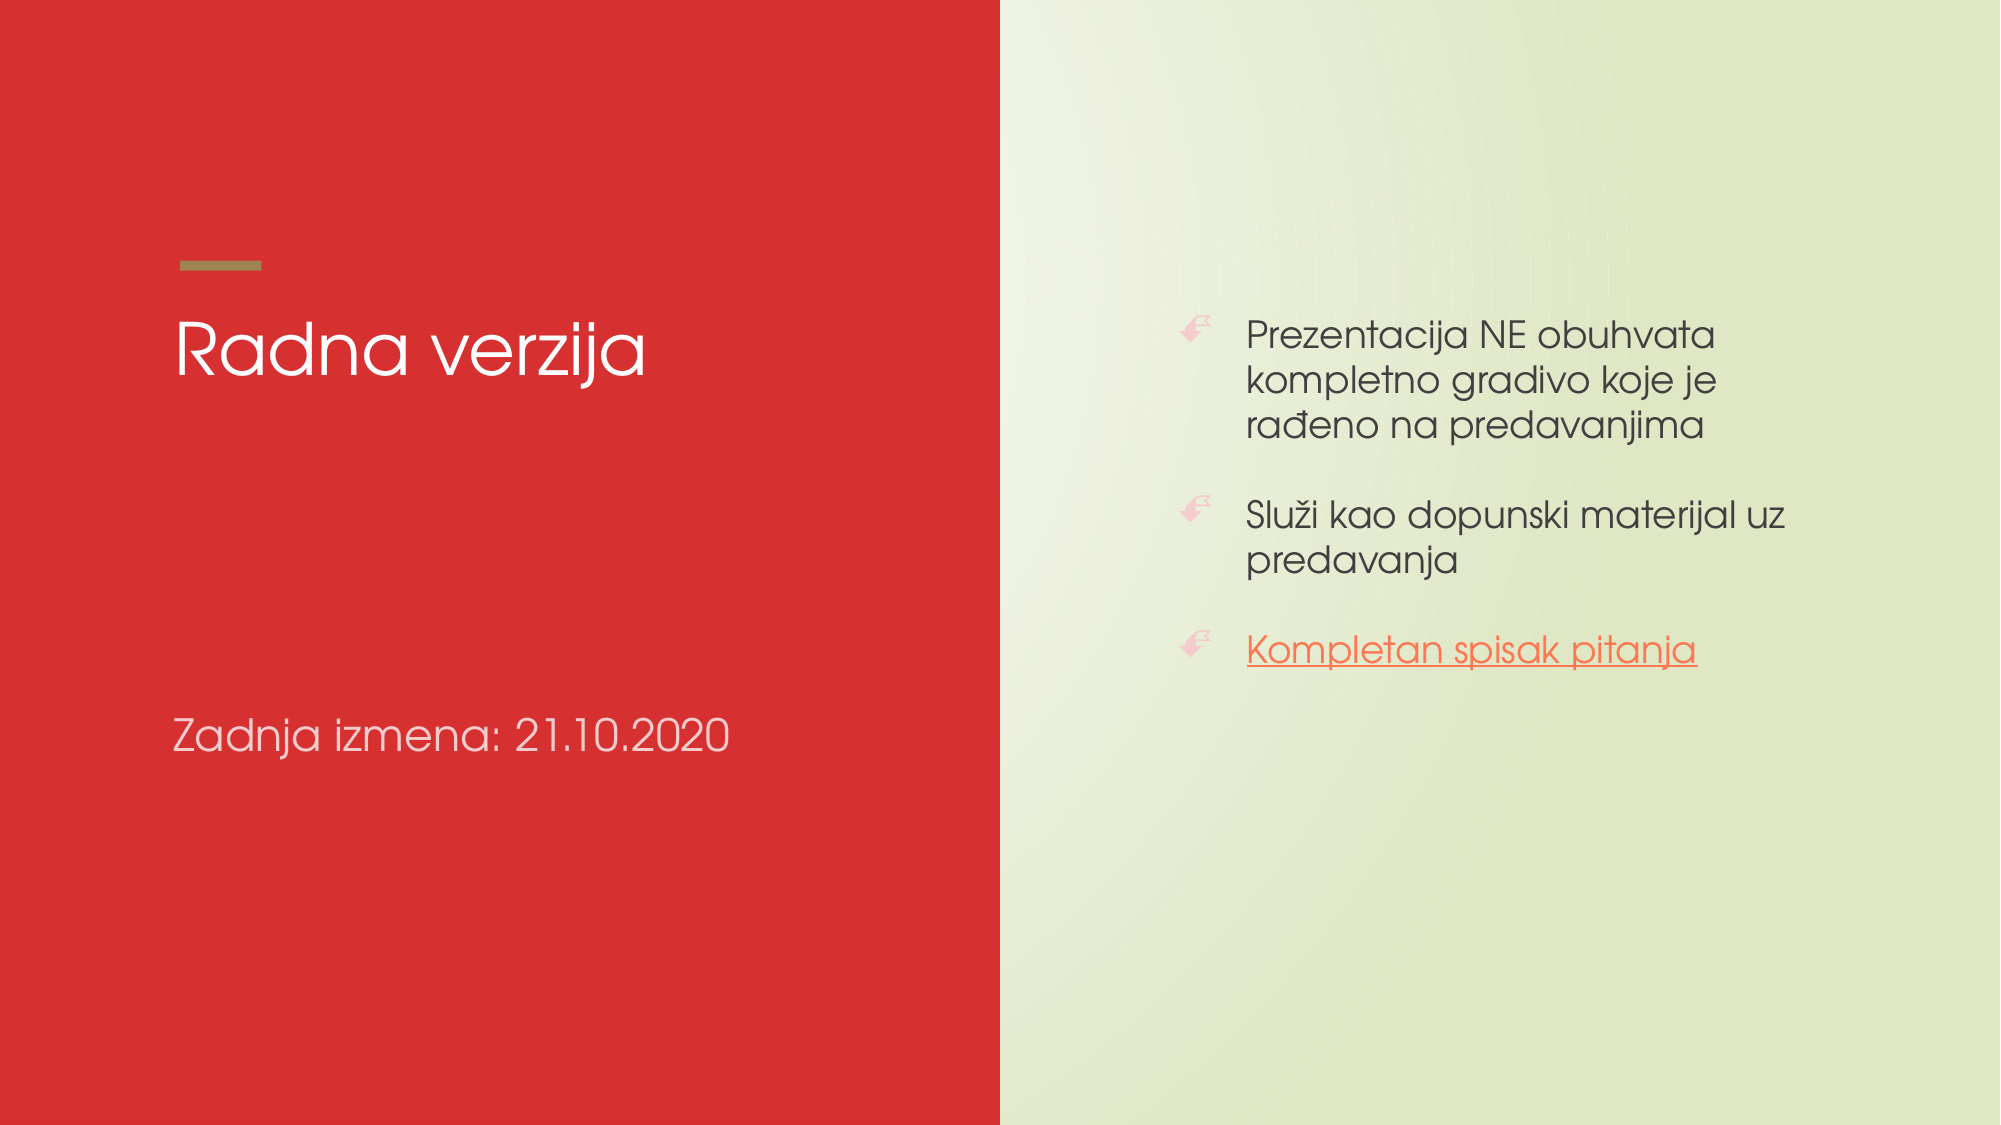

# Radna verzija
Prezentacija NE obuhvata kompletno gradivo koje je rađeno na predavanjima

Služi kao dopunski materijal uz predavanja

Kompletan spisak pitanja

Zadnja izmena: 21.10.2020